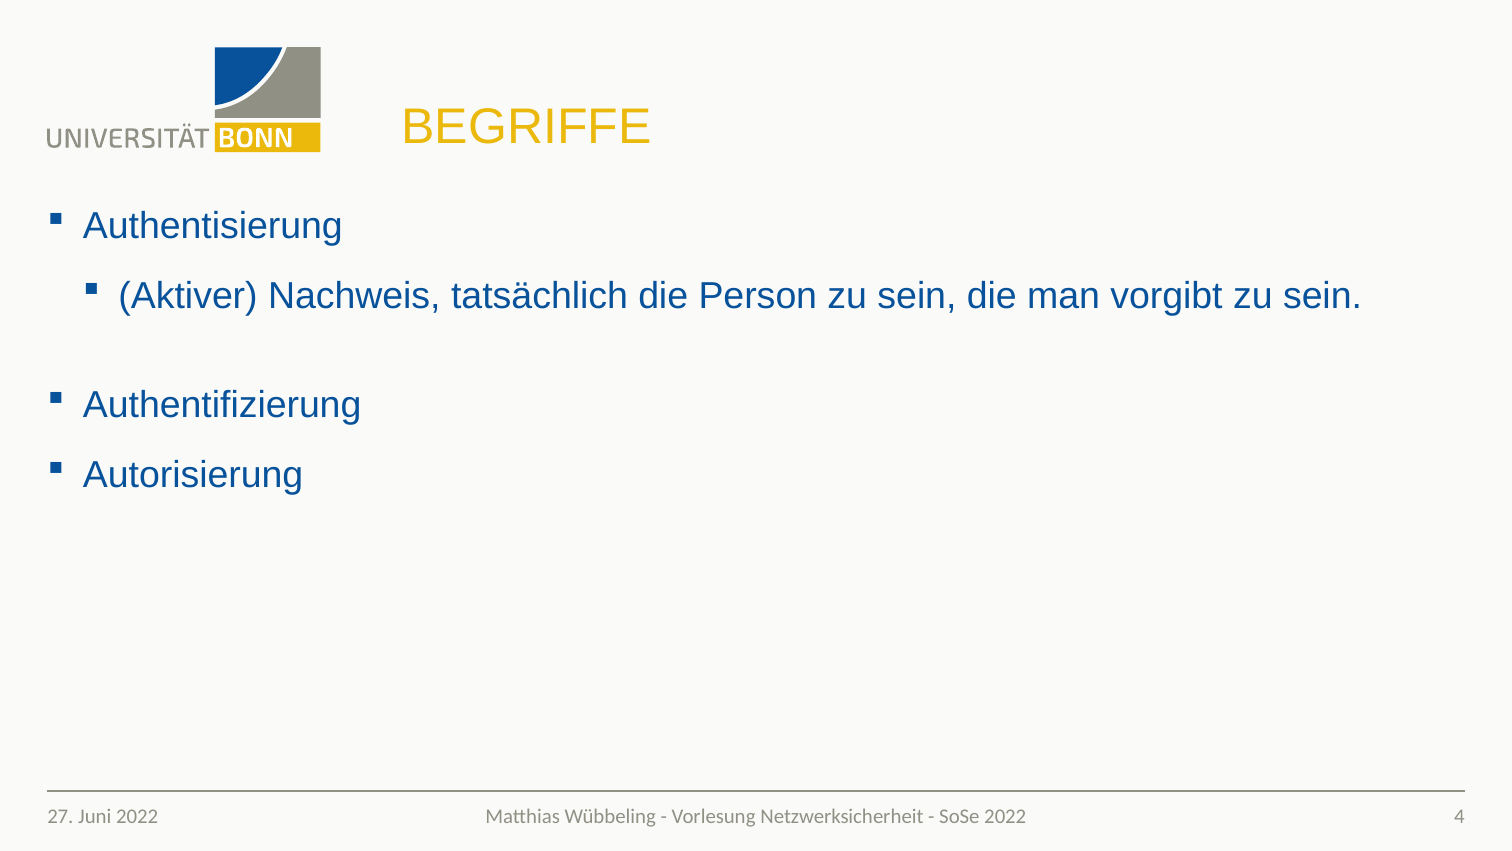

# Begriffe
Authentisierung
(Aktiver) Nachweis, tatsächlich die Person zu sein, die man vorgibt zu sein.
Authentifizierung
Autorisierung
27. Juni 2022
4
Matthias Wübbeling - Vorlesung Netzwerksicherheit - SoSe 2022